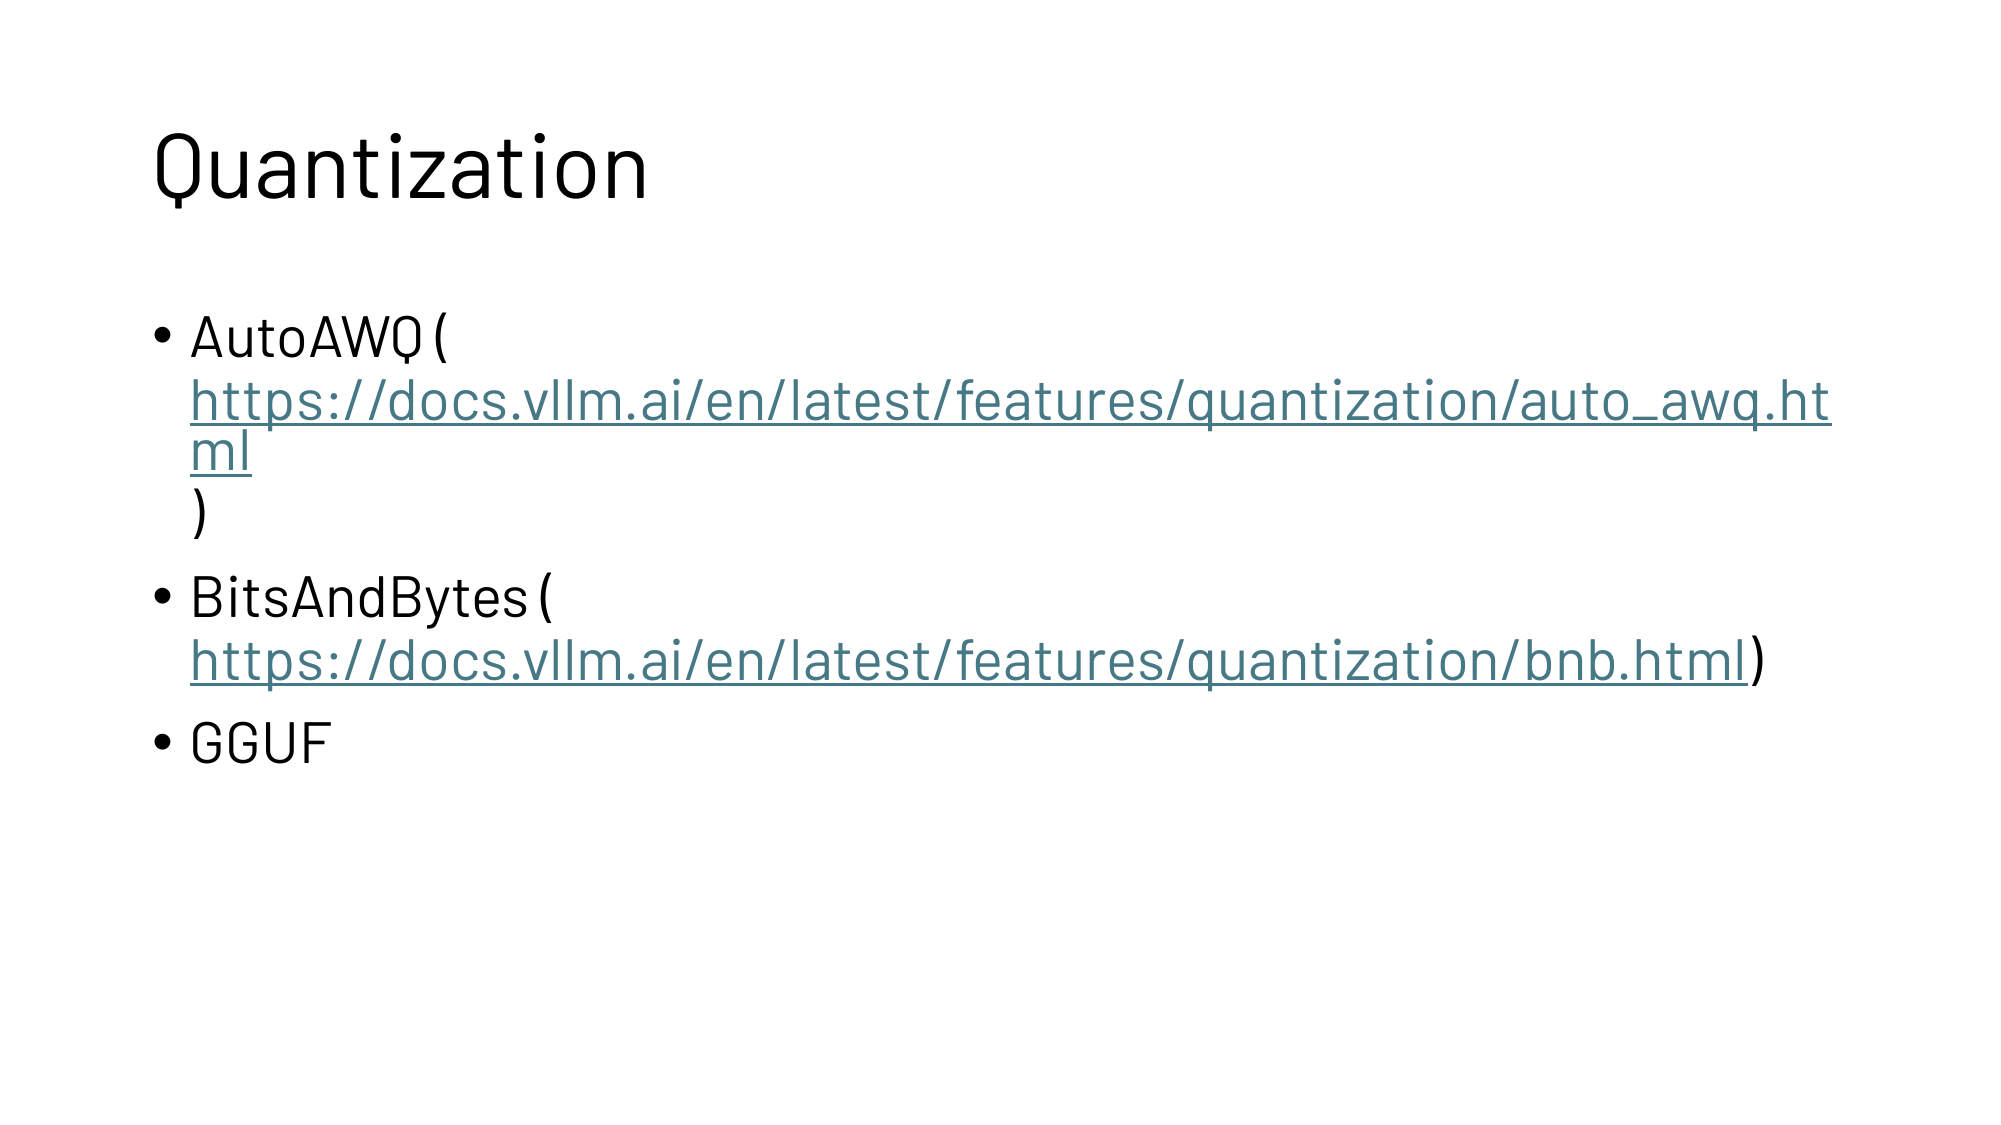

# Quantization
AutoAWQ (https://docs.vllm.ai/en/latest/features/quantization/auto_awq.html)
BitsAndBytes (https://docs.vllm.ai/en/latest/features/quantization/bnb.html)
GGUF